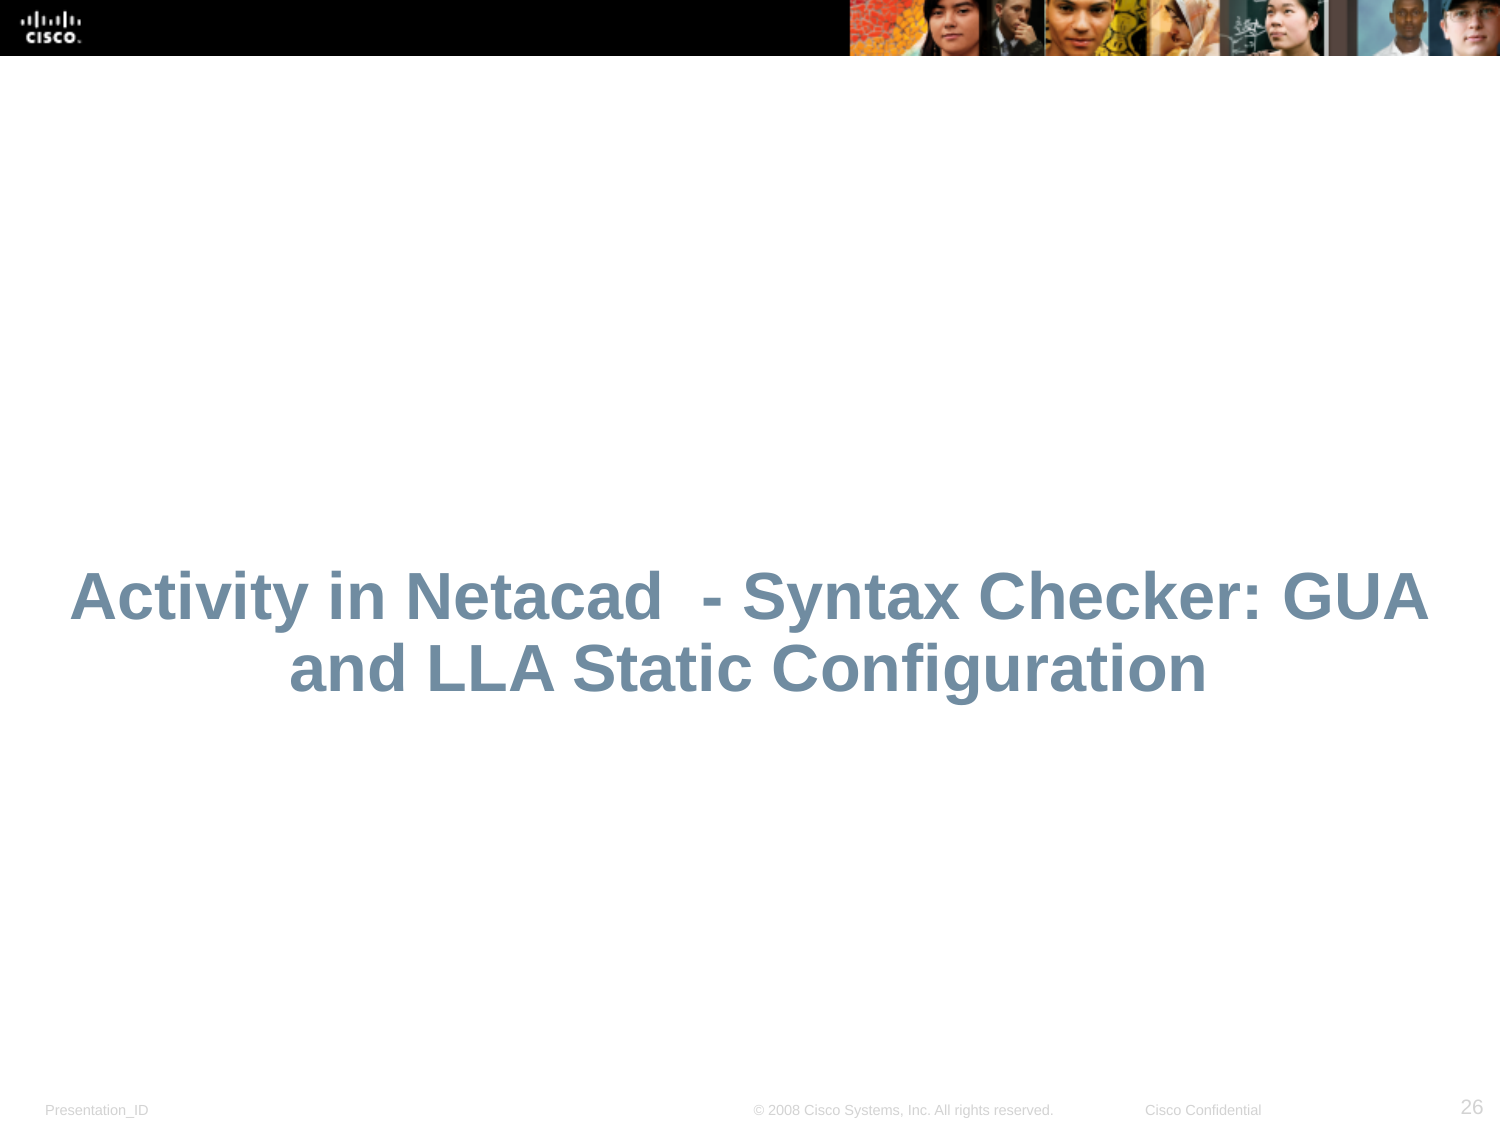

Activity in Netacad  - Syntax Checker: GUA and LLA Static Configuration